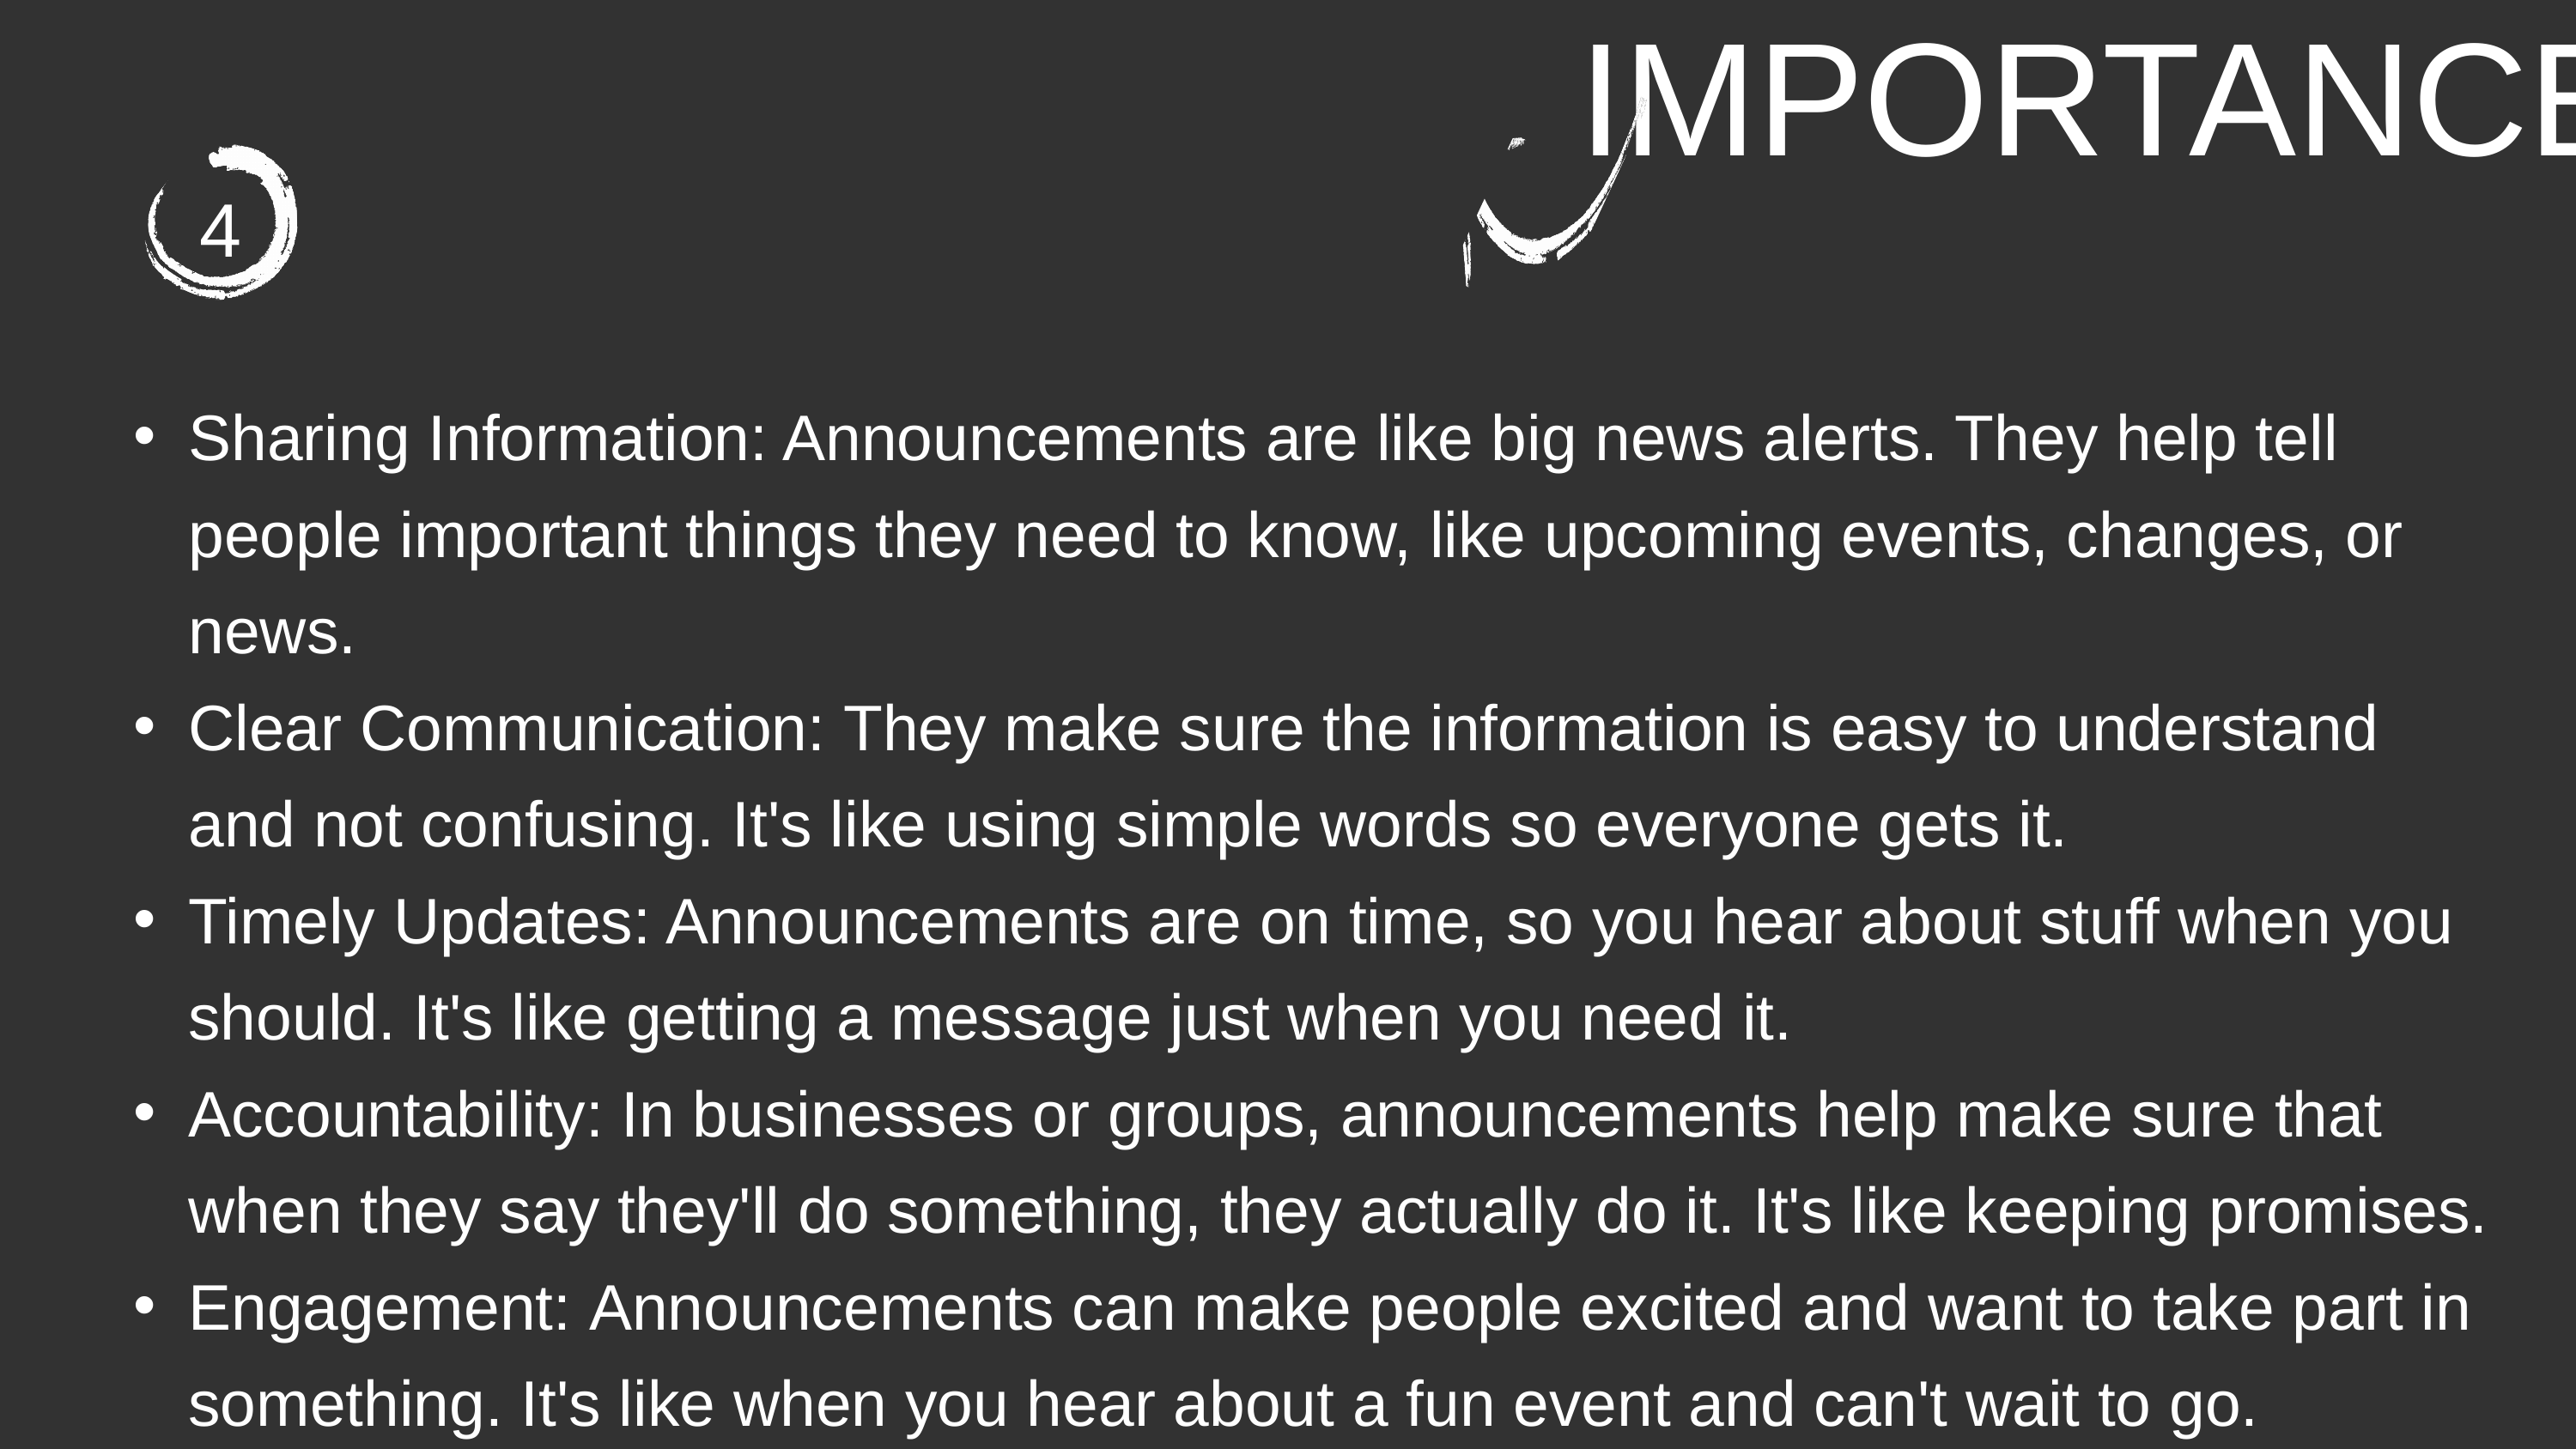

IMPORTANCE

4
Sharing Information: Announcements are like big news alerts. They help tell people important things they need to know, like upcoming events, changes, or news.
Clear Communication: They make sure the information is easy to understand and not confusing. It's like using simple words so everyone gets it.
Timely Updates: Announcements are on time, so you hear about stuff when you should. It's like getting a message just when you need it.
Accountability: In businesses or groups, announcements help make sure that when they say they'll do something, they actually do it. It's like keeping promises.
Engagement: Announcements can make people excited and want to take part in something. It's like when you hear about a fun event and can't wait to go.